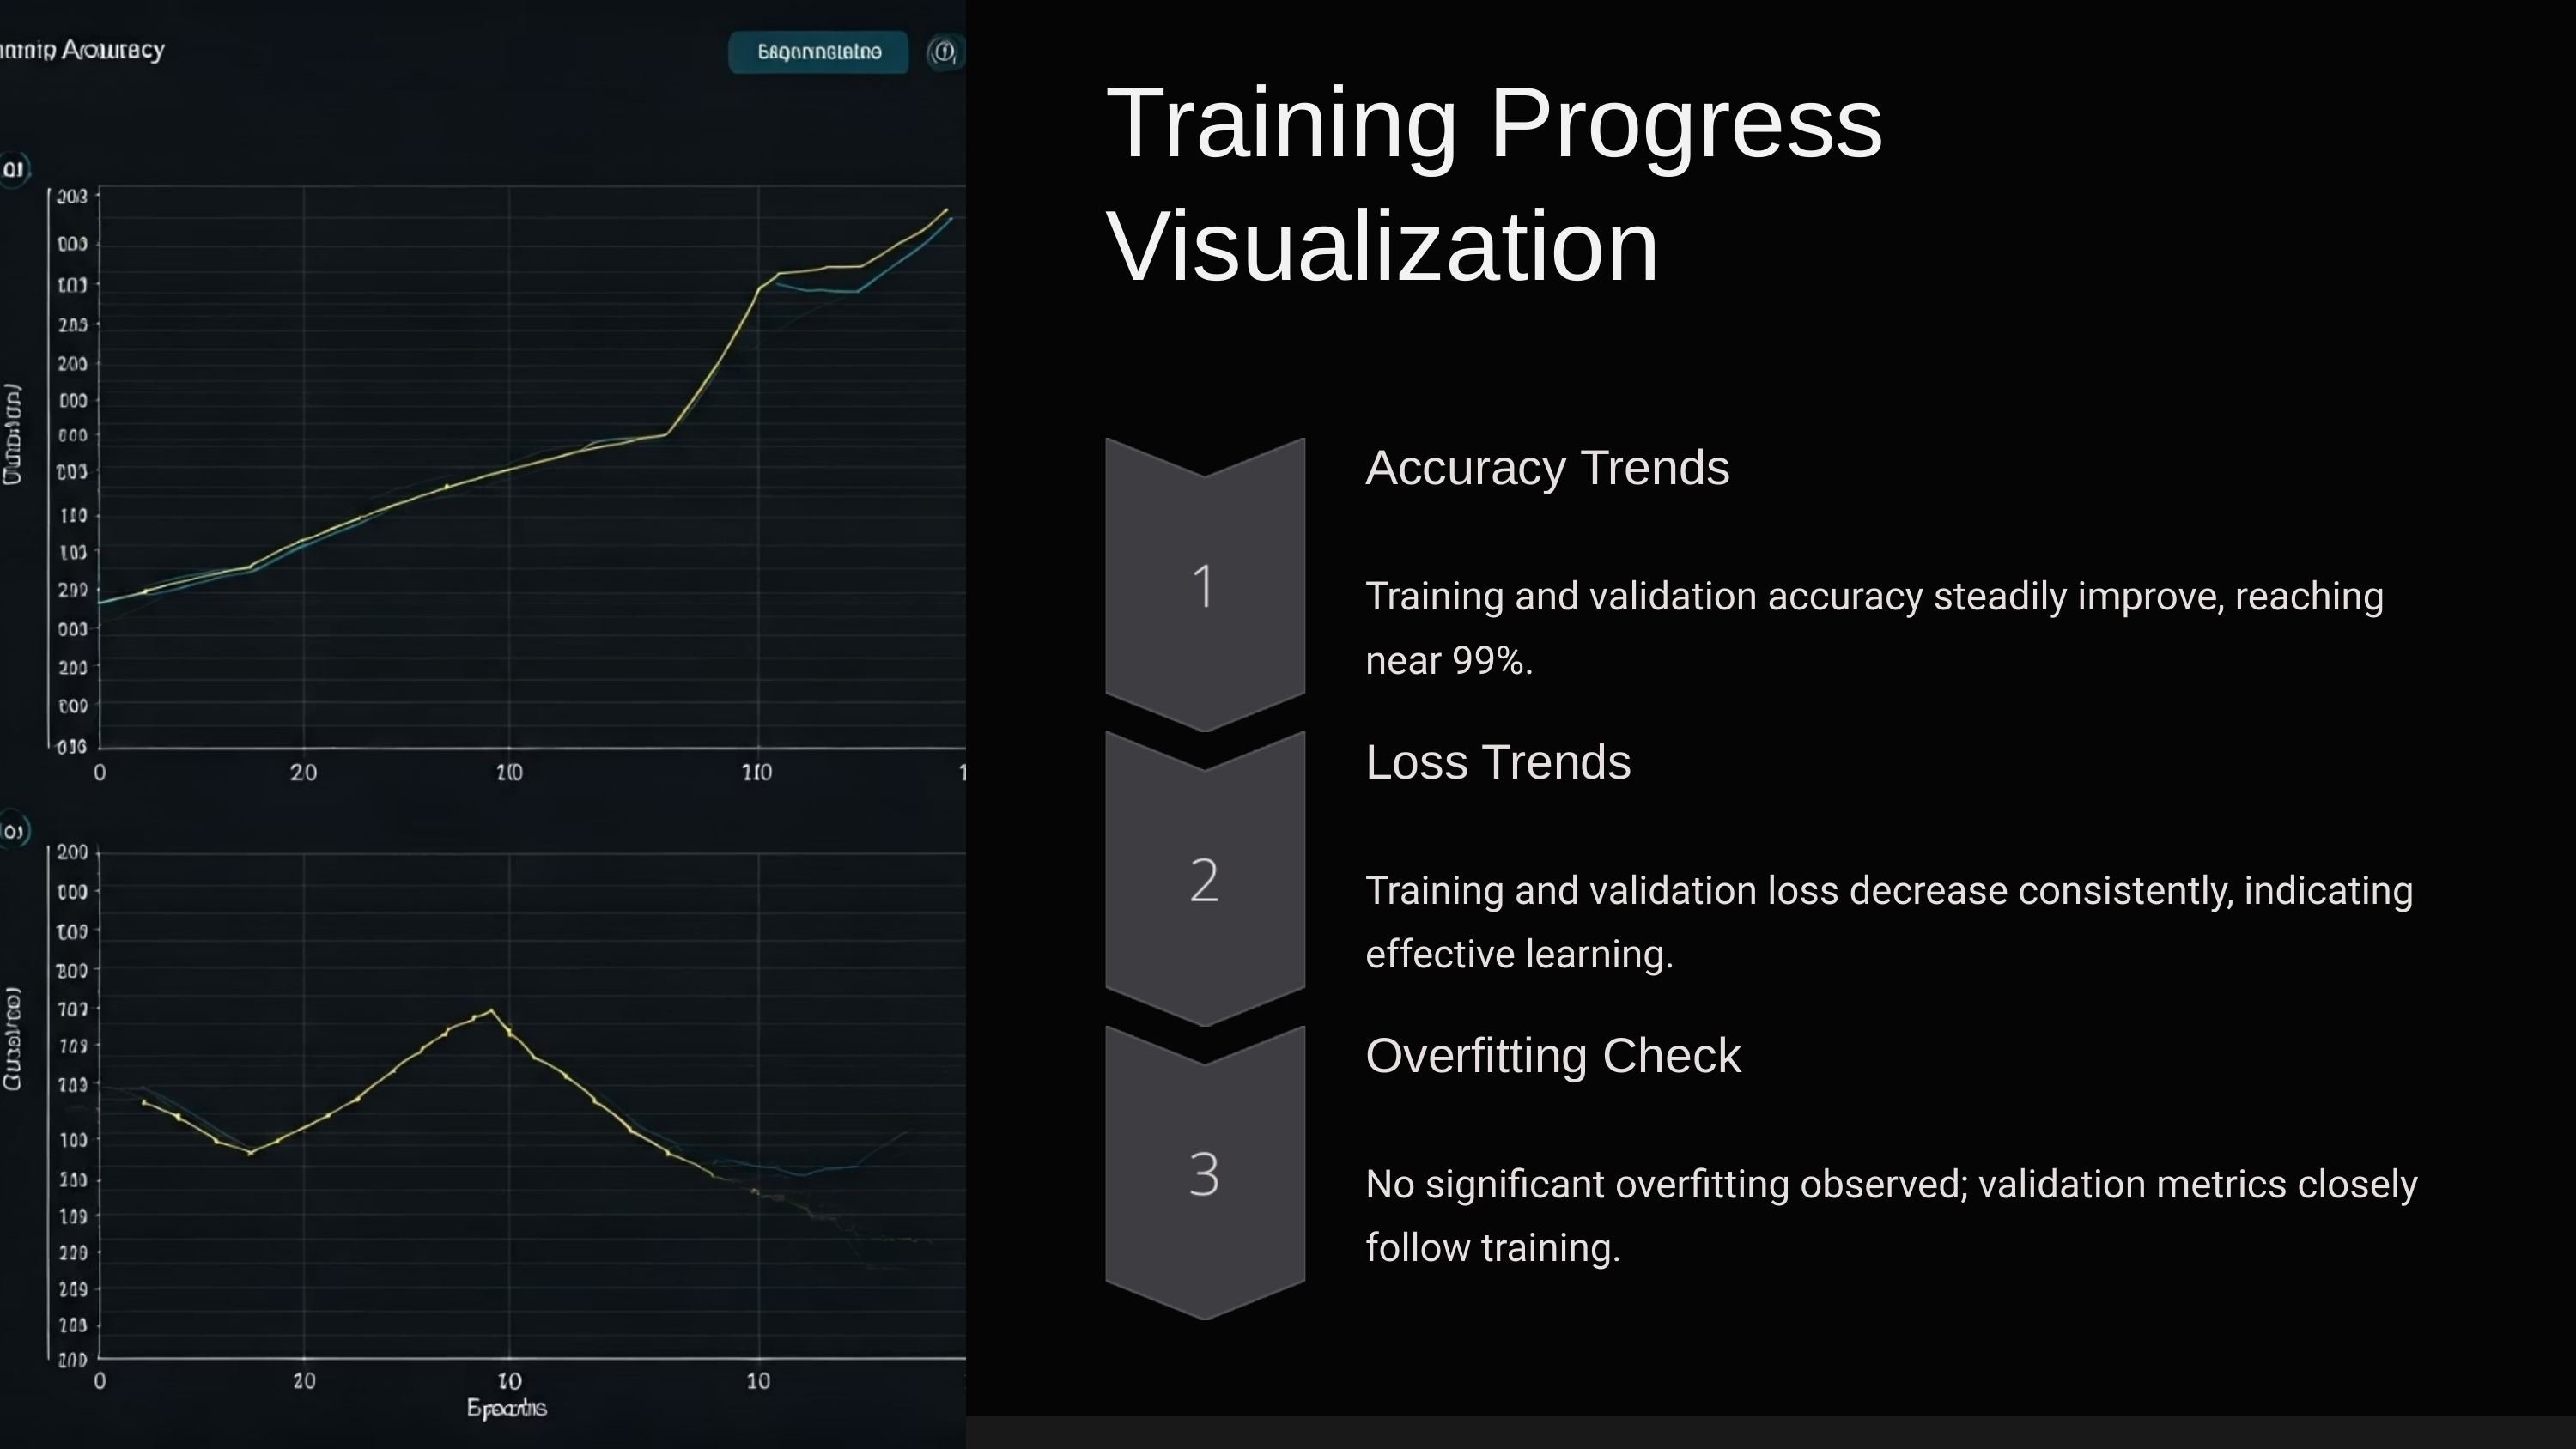

Training Progress Visualization

Accuracy Trends

Training and validation accuracy steadily improve, reaching near 99%.

Loss Trends

Training and validation loss decrease consistently, indicating effective learning.

Overfitting Check

No significant overfitting observed; validation metrics closely follow training.